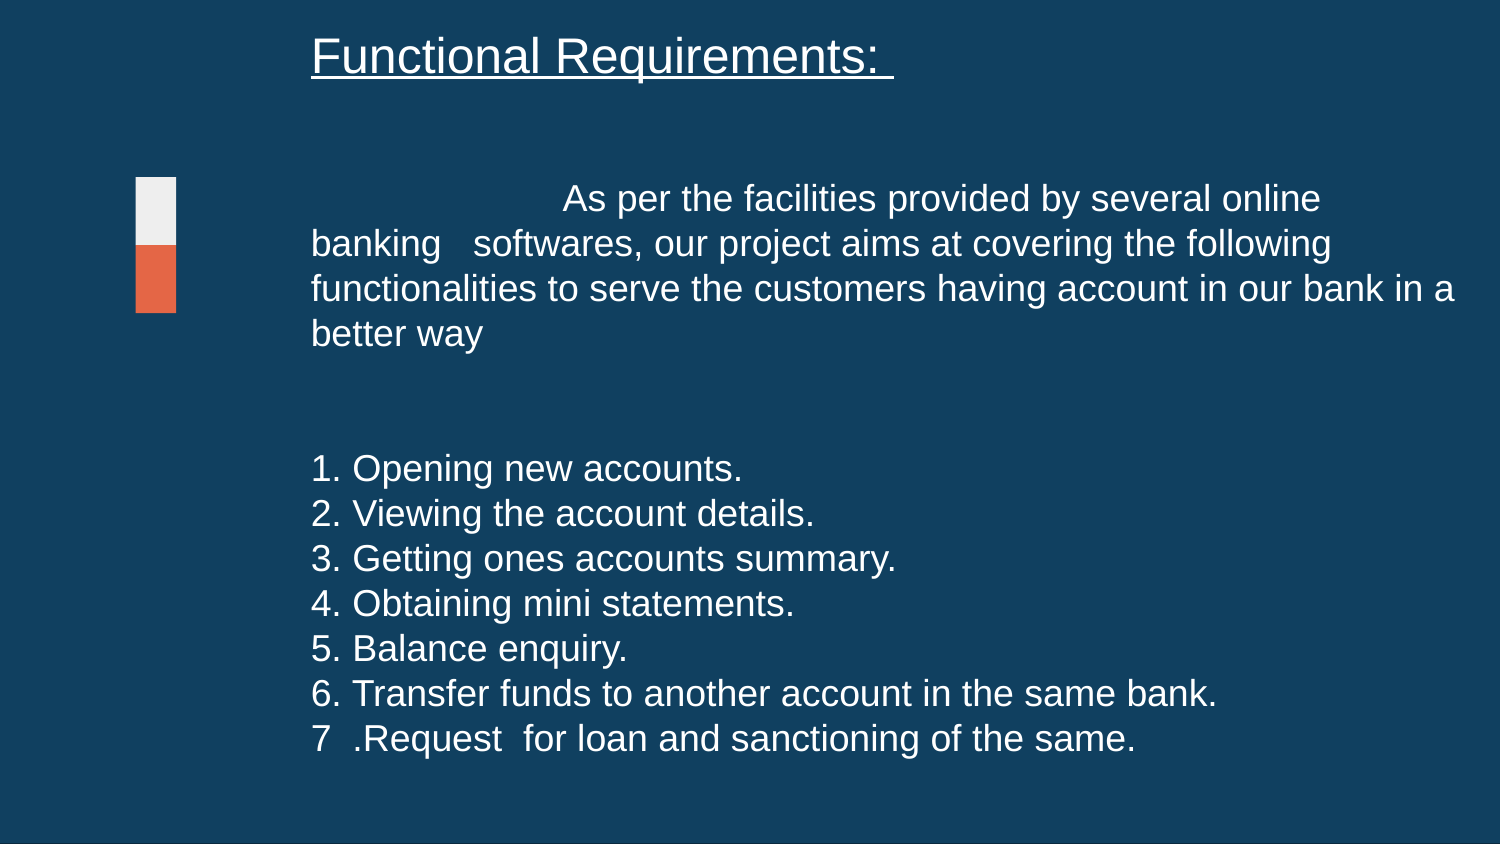

# Functional Requirements:

                        As per the facilities provided by several online banking   softwares, our project aims at covering the following functionalities to serve the customers having account in our bank in a better way

1. Opening new accounts.
2. Viewing the account details.
3. Getting ones accounts summary.
4. Obtaining mini statements.
5. Balance enquiry.
6. Transfer funds to another account in the same bank.
7  .Request  for loan and sanctioning of the same.